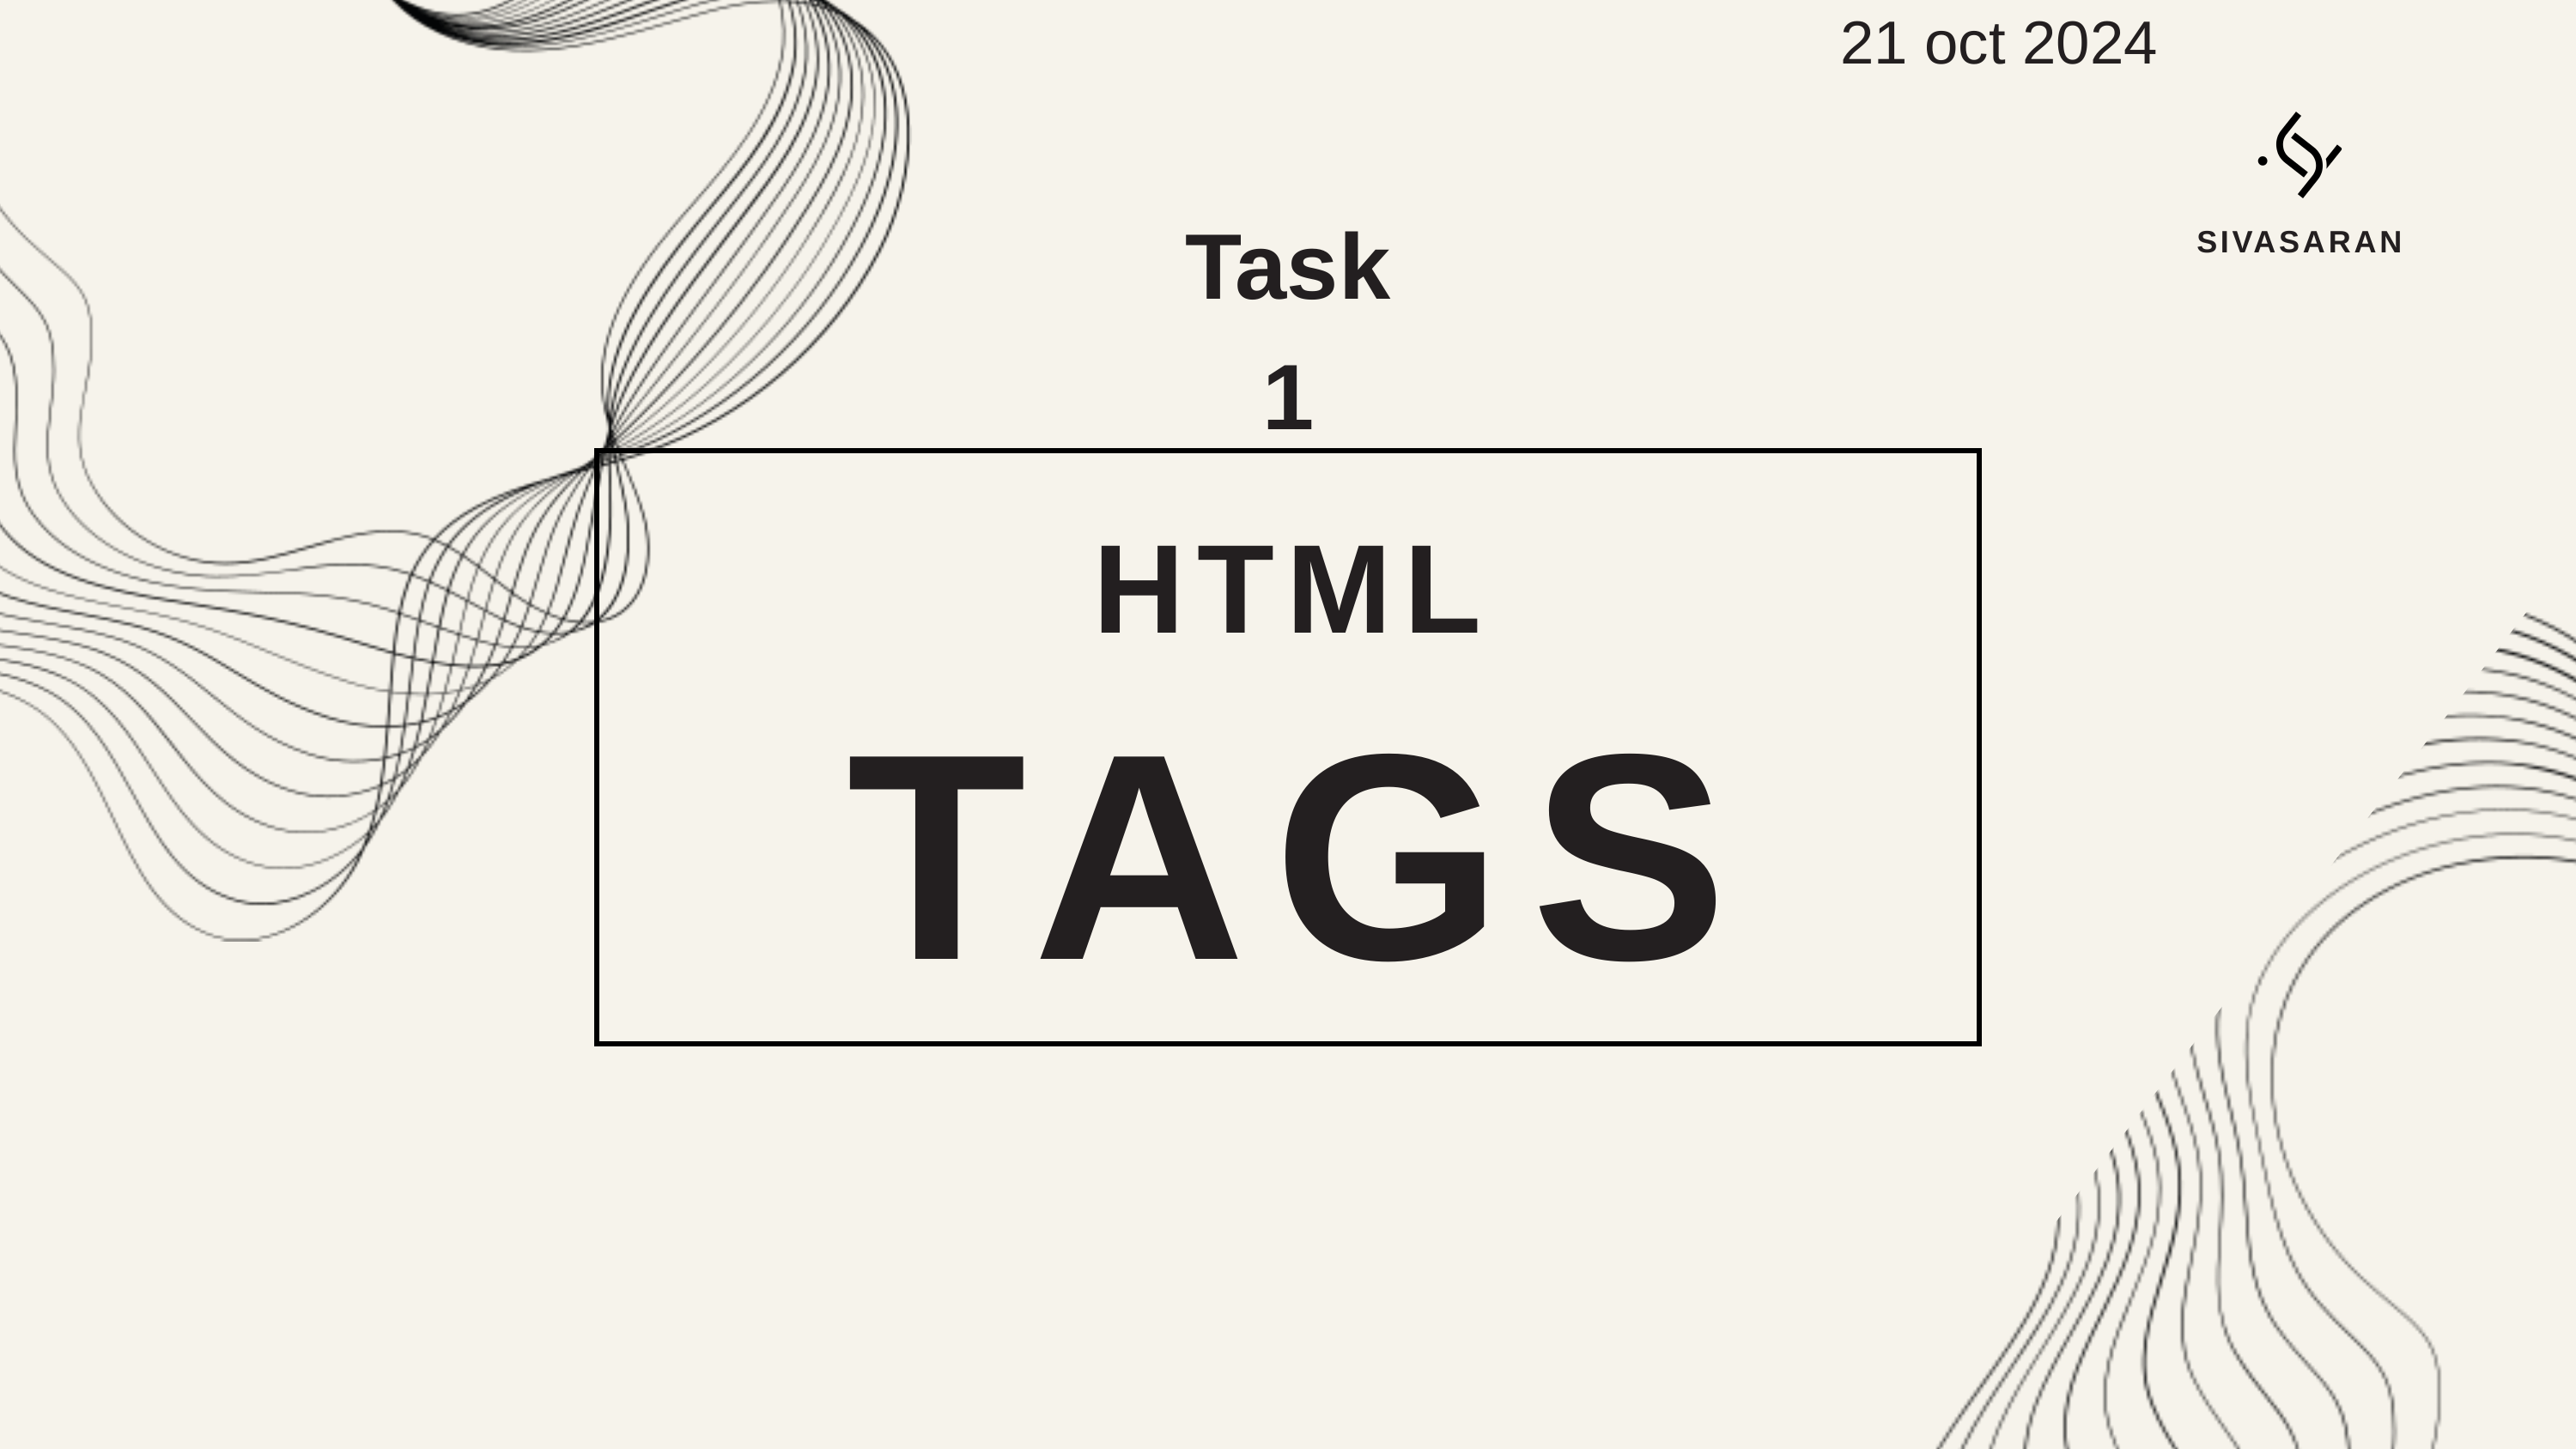

21 oct 2024

Task 1
SIVASARAN

HTML
TAGS